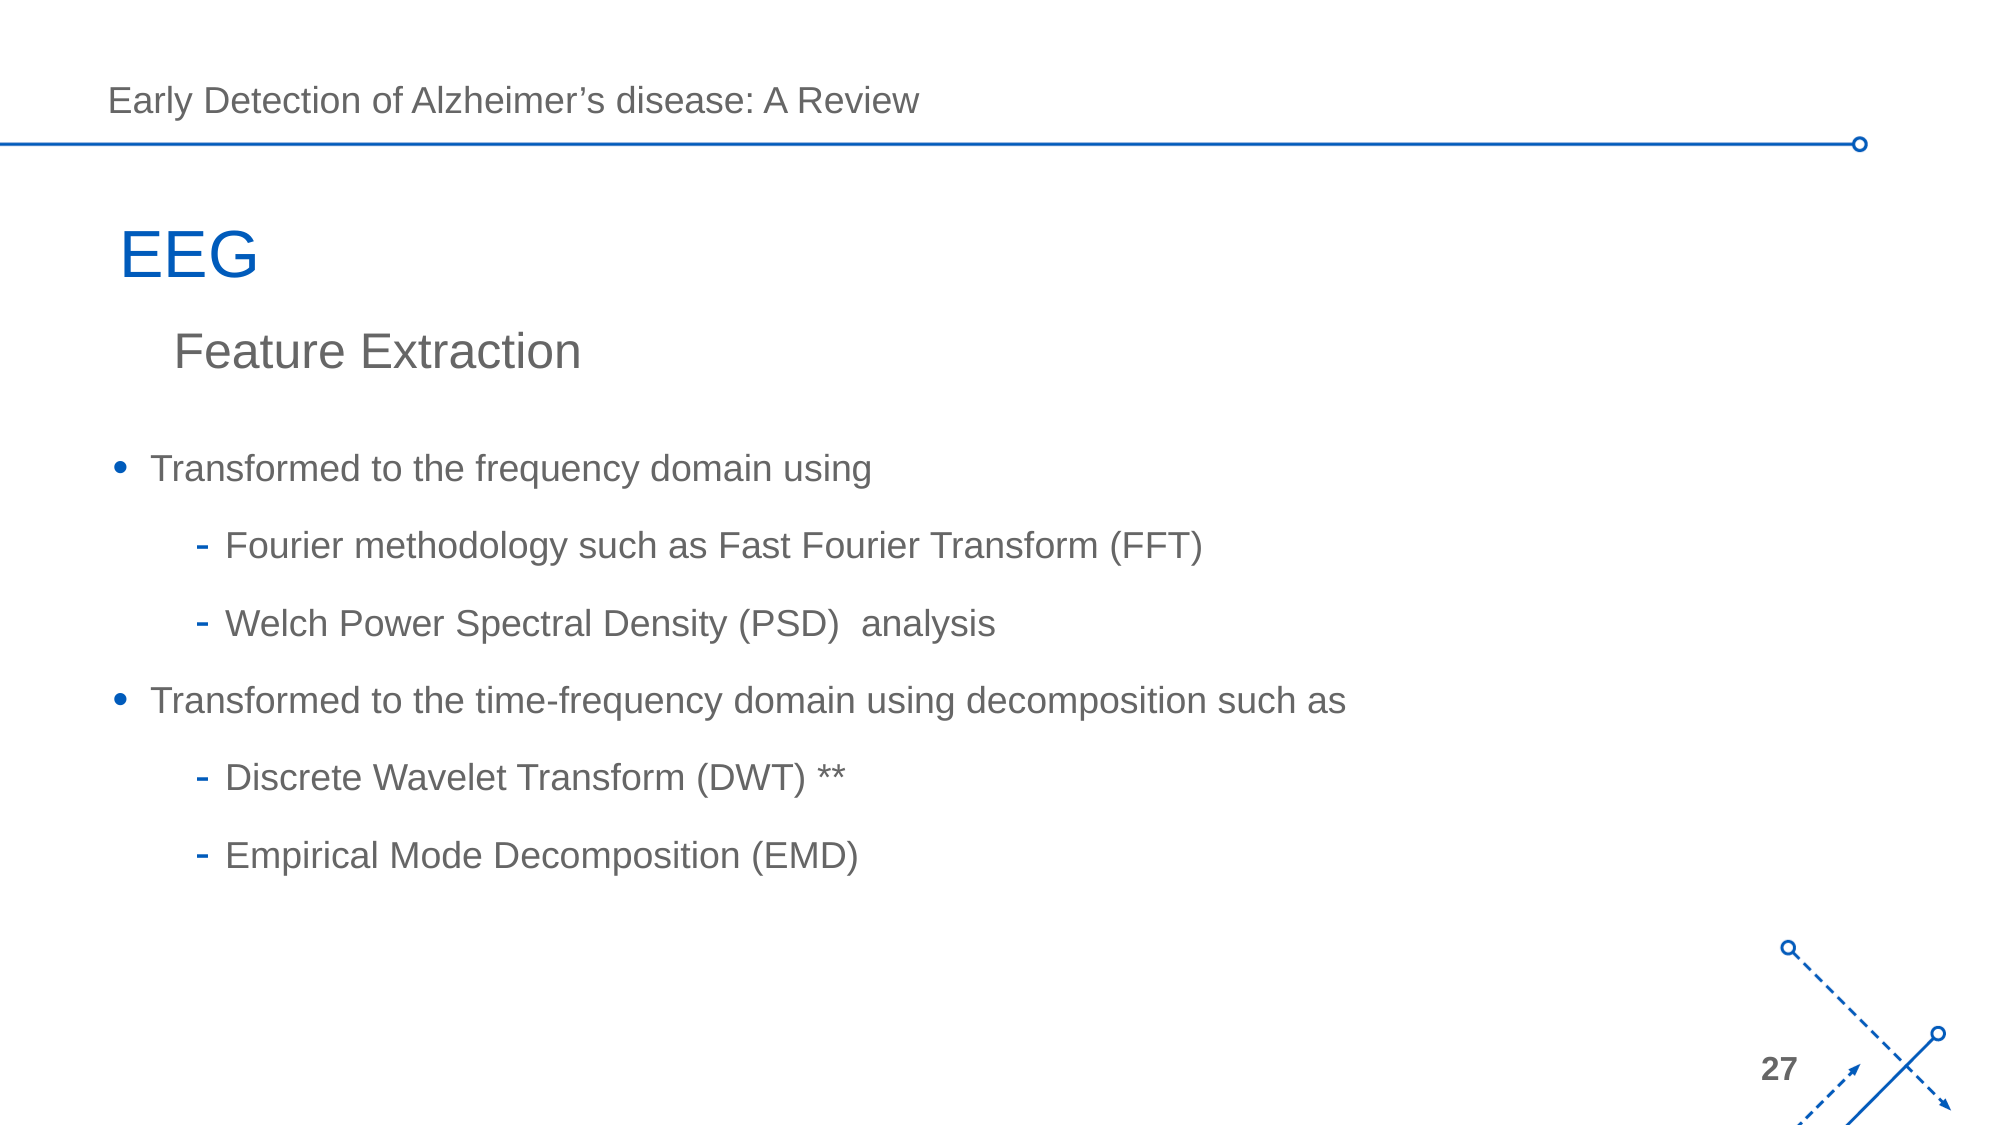

# EEG
Feature Extraction
Transformed to the frequency domain using
Fourier methodology such as Fast Fourier Transform (FFT)
Welch Power Spectral Density (PSD)  analysis
Transformed to the time-frequency domain using decomposition such as
Discrete Wavelet Transform (DWT) **
Empirical Mode Decomposition (EMD)